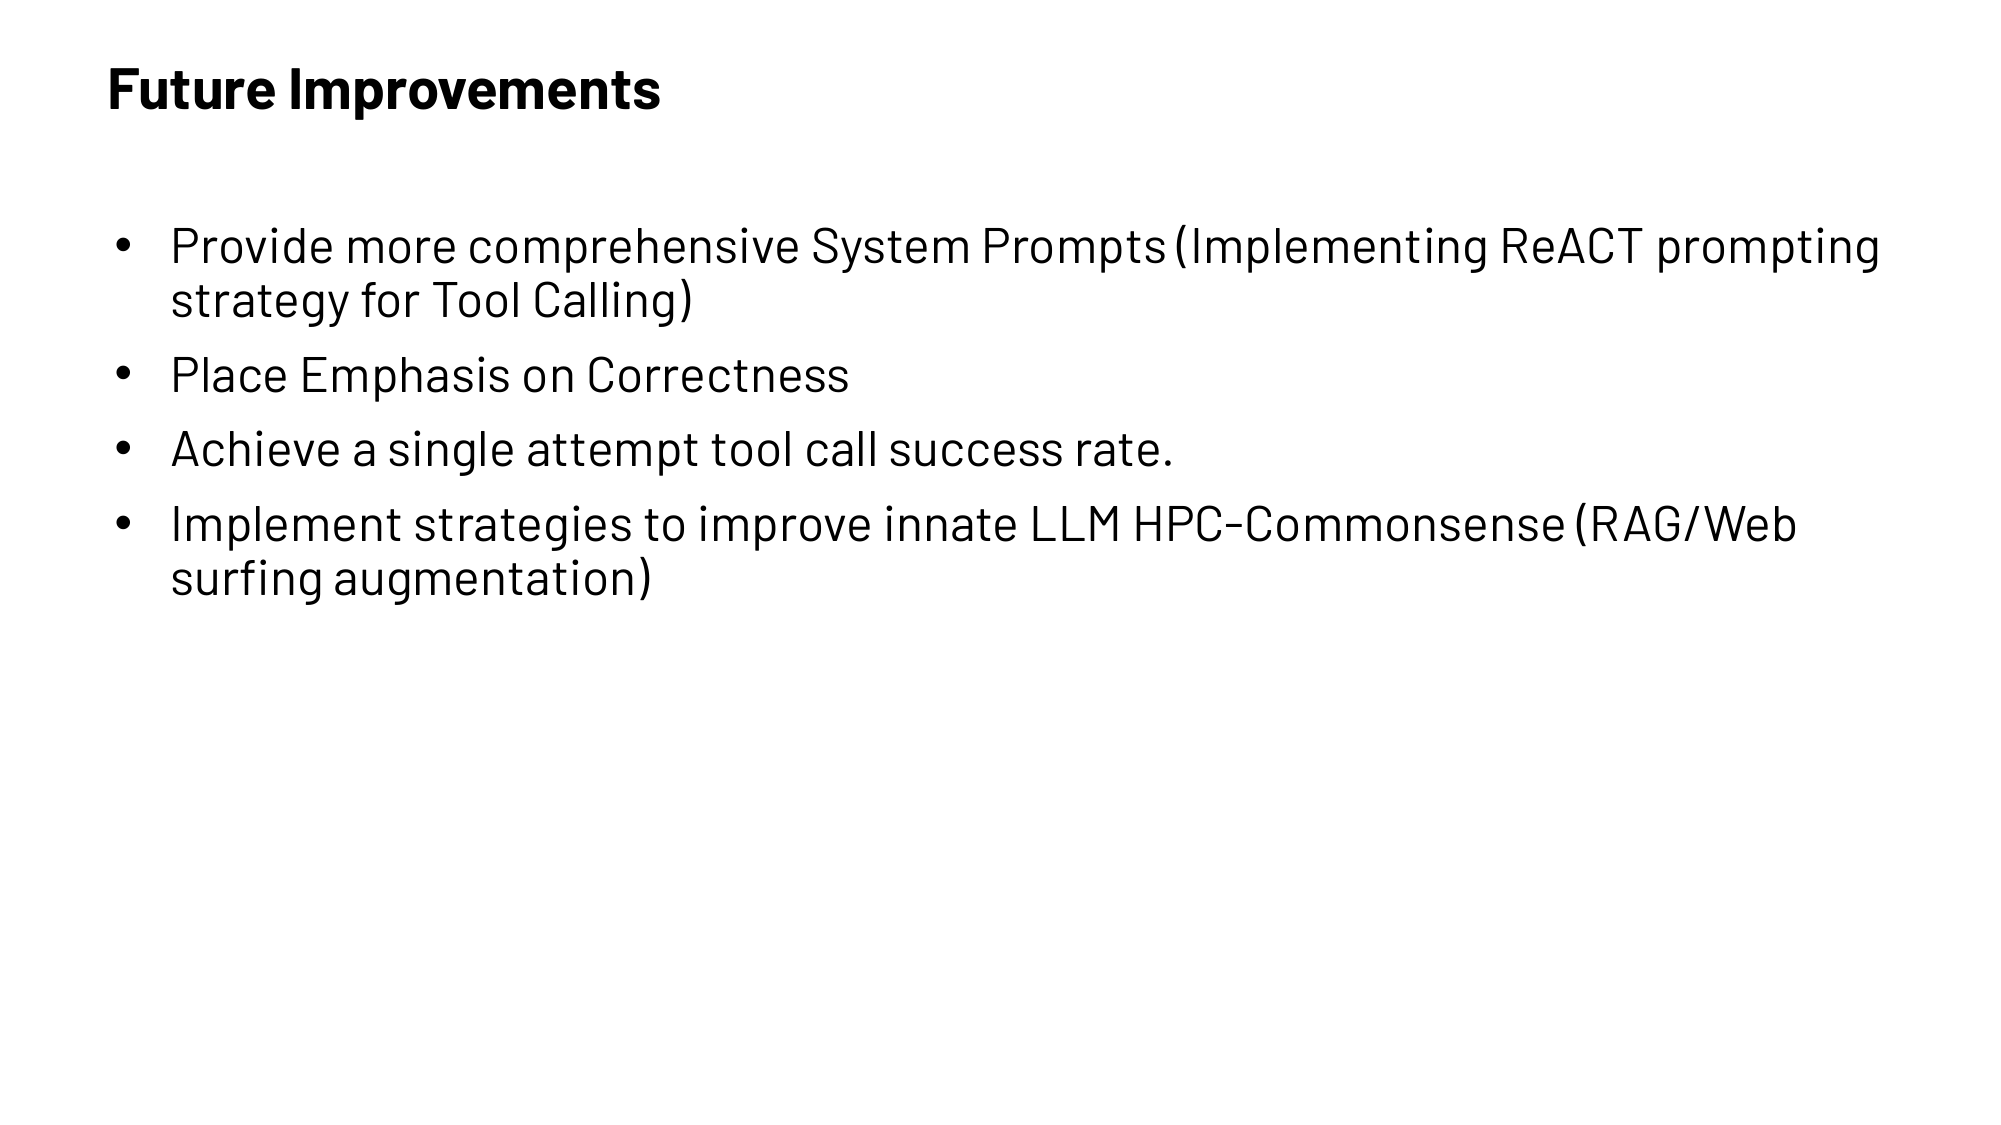

# Future Improvements

Provide more comprehensive System Prompts (Implementing ReACT prompting strategy for Tool Calling)
Place Emphasis on Correctness
Achieve a single attempt tool call success rate.
Implement strategies to improve innate LLM HPC-Commonsense (RAG/Web surfing augmentation)